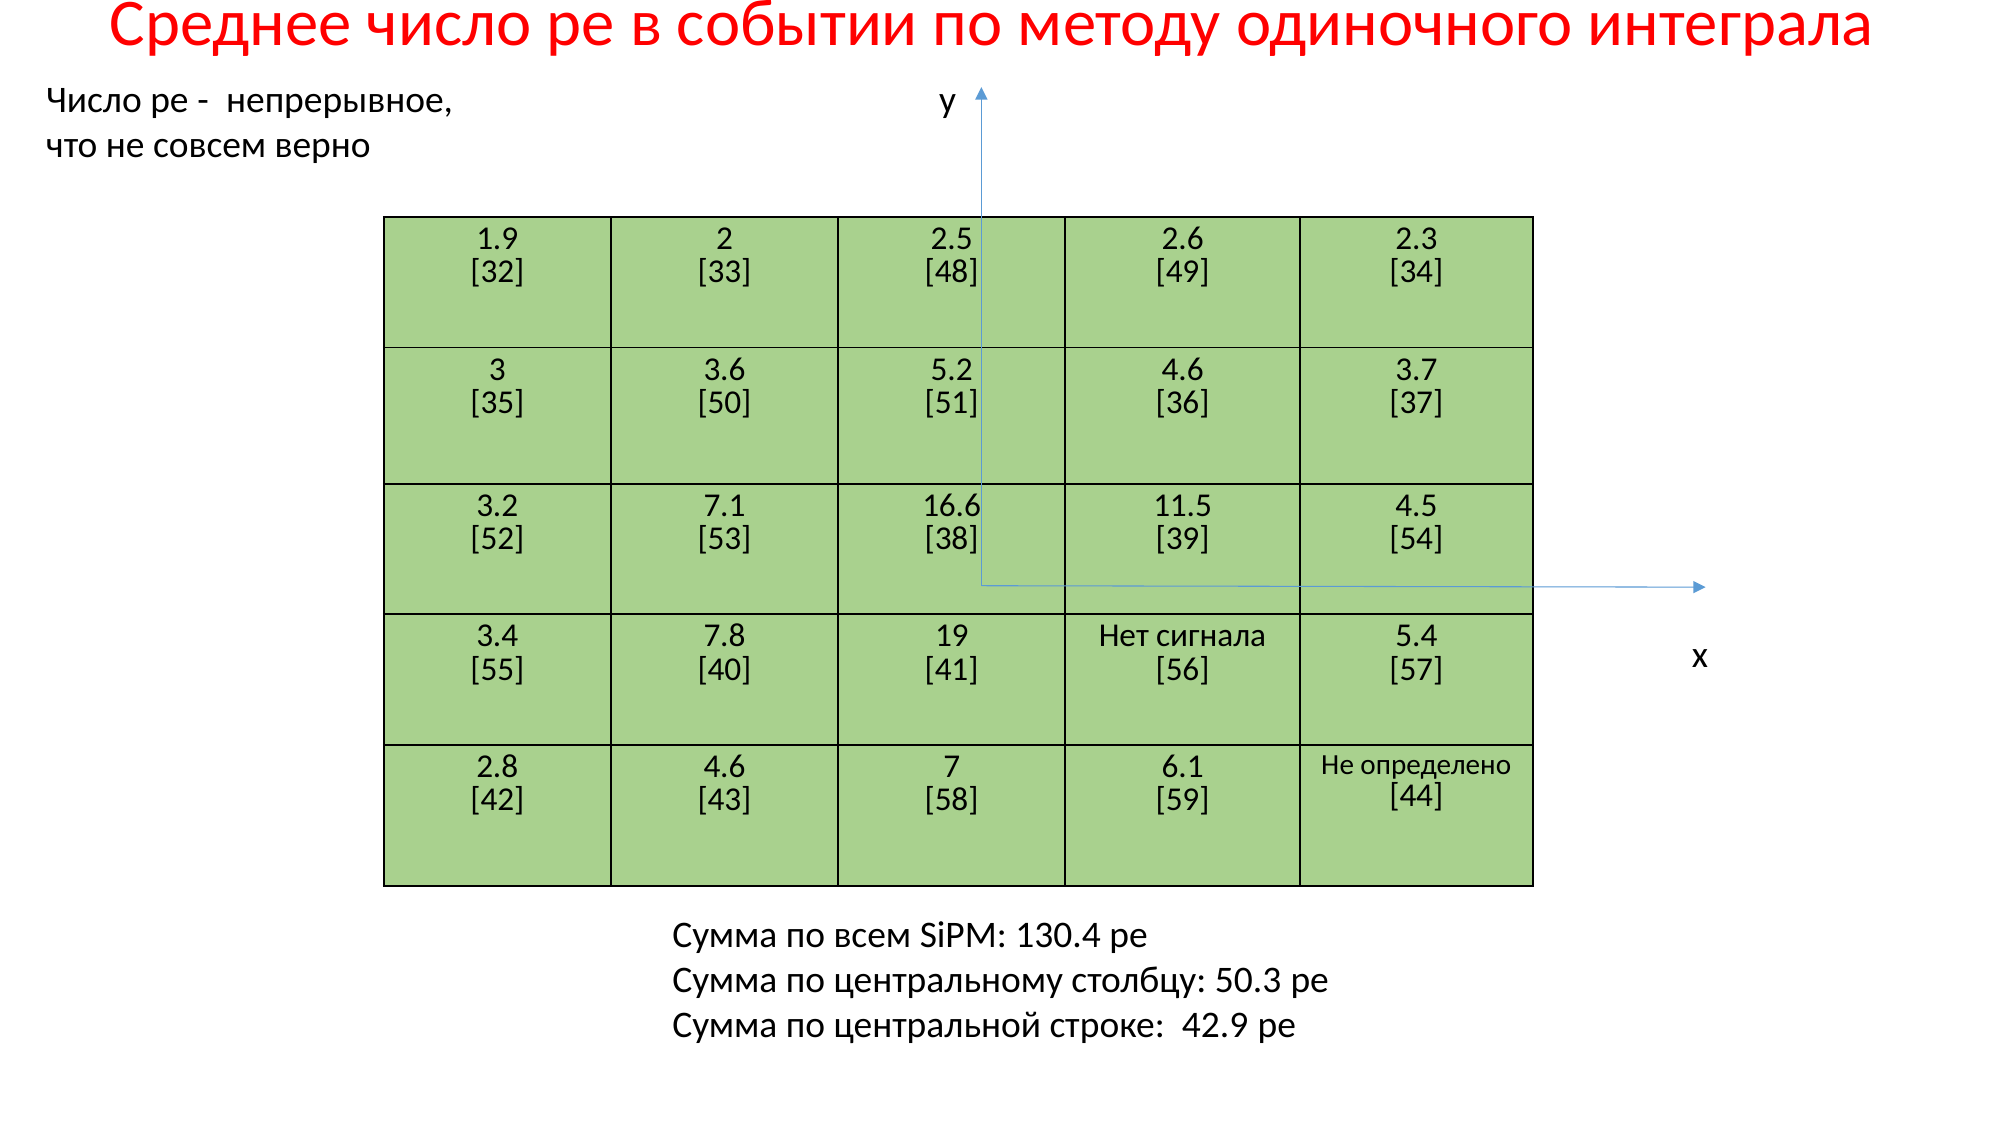

# Среднее число pe в событии по методу одиночного интеграла
Число pe -  непрерывное, что не совсем верно
y
| 1.9 [32] | 2 [33] | 2.5 [48] | 2.6 [49] | 2.3 [34] |
| --- | --- | --- | --- | --- |
| 3 [35] | 3.6 [50] | 5.2 [51] | 4.6 [36] | 3.7 [37] |
| 3.2 [52] | 7.1 [53] | 16.6 [38] | 11.5 [39] | 4.5 [54] |
| 3.4 [55] | 7.8 [40] | 19 [41] | Нет сигнала [56] | 5.4 [57] |
| 2.8 [42] | 4.6 [43] | 7 [58] | 6.1 [59] | Не определено [44] |
x
Сумма по всем SiPM: 130.4 pe
Сумма по центральному столбцу: 50.3 pe
Сумма по центральной строке:  42.9 pe